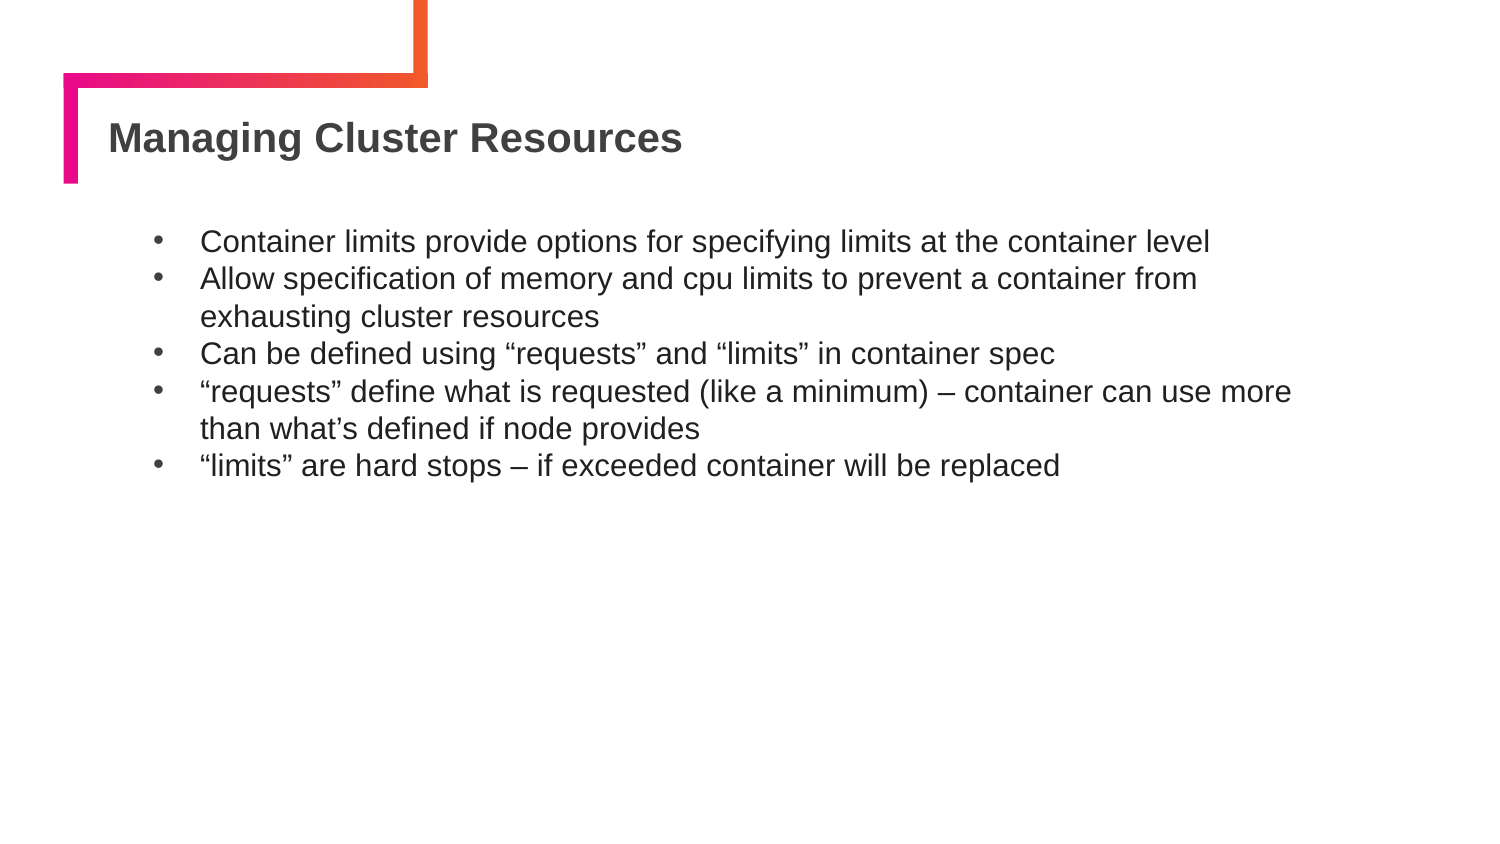

# Managing Cluster Resources
Container limits provide options for specifying limits at the container level
Allow specification of memory and cpu limits to prevent a container from exhausting cluster resources
Can be defined using “requests” and “limits” in container spec
“requests” define what is requested (like a minimum) – container can use more than what’s defined if node provides
“limits” are hard stops – if exceeded container will be replaced
169